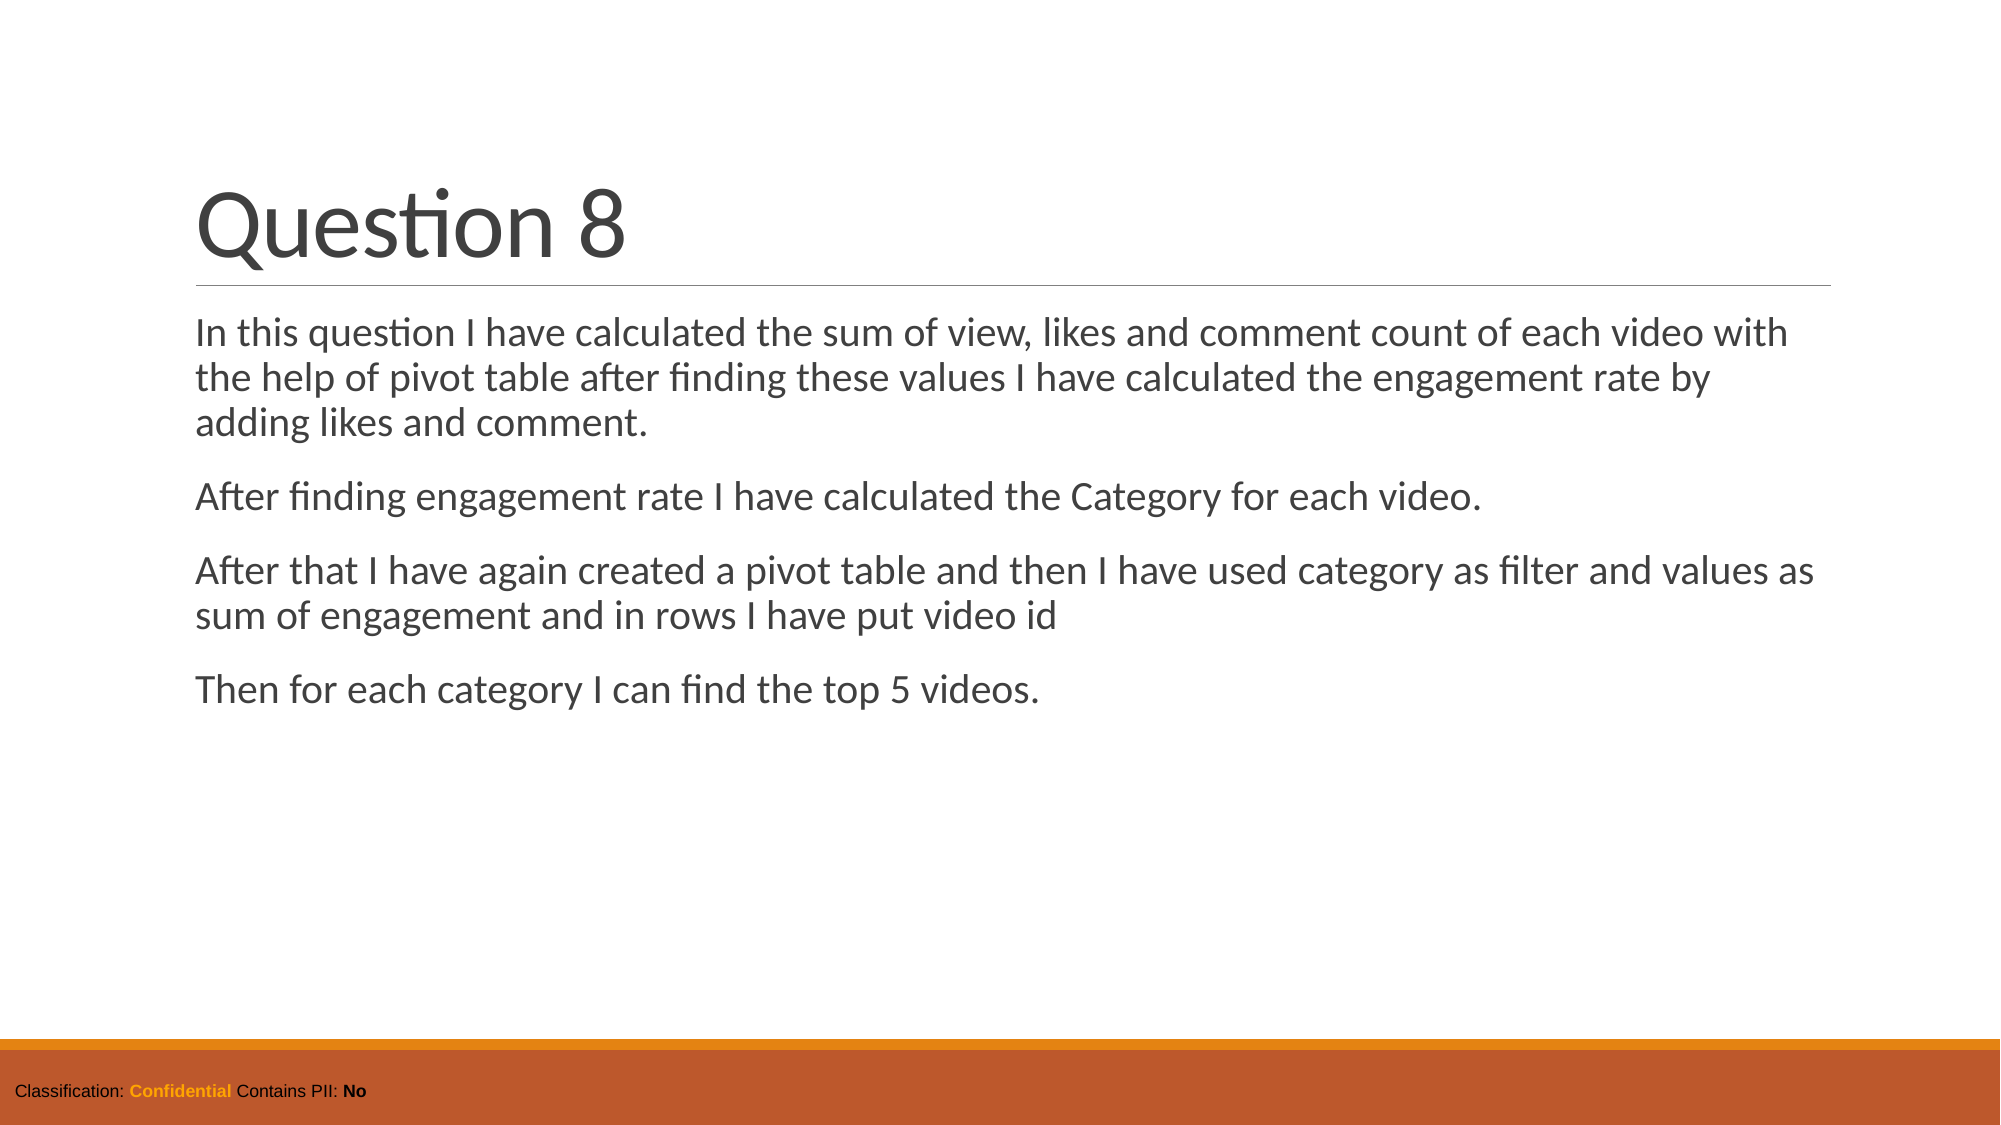

# Question 8
In this question I have calculated the sum of view, likes and comment count of each video with the help of pivot table after finding these values I have calculated the engagement rate by adding likes and comment.
After finding engagement rate I have calculated the Category for each video.
After that I have again created a pivot table and then I have used category as filter and values as sum of engagement and in rows I have put video id
Then for each category I can find the top 5 videos.